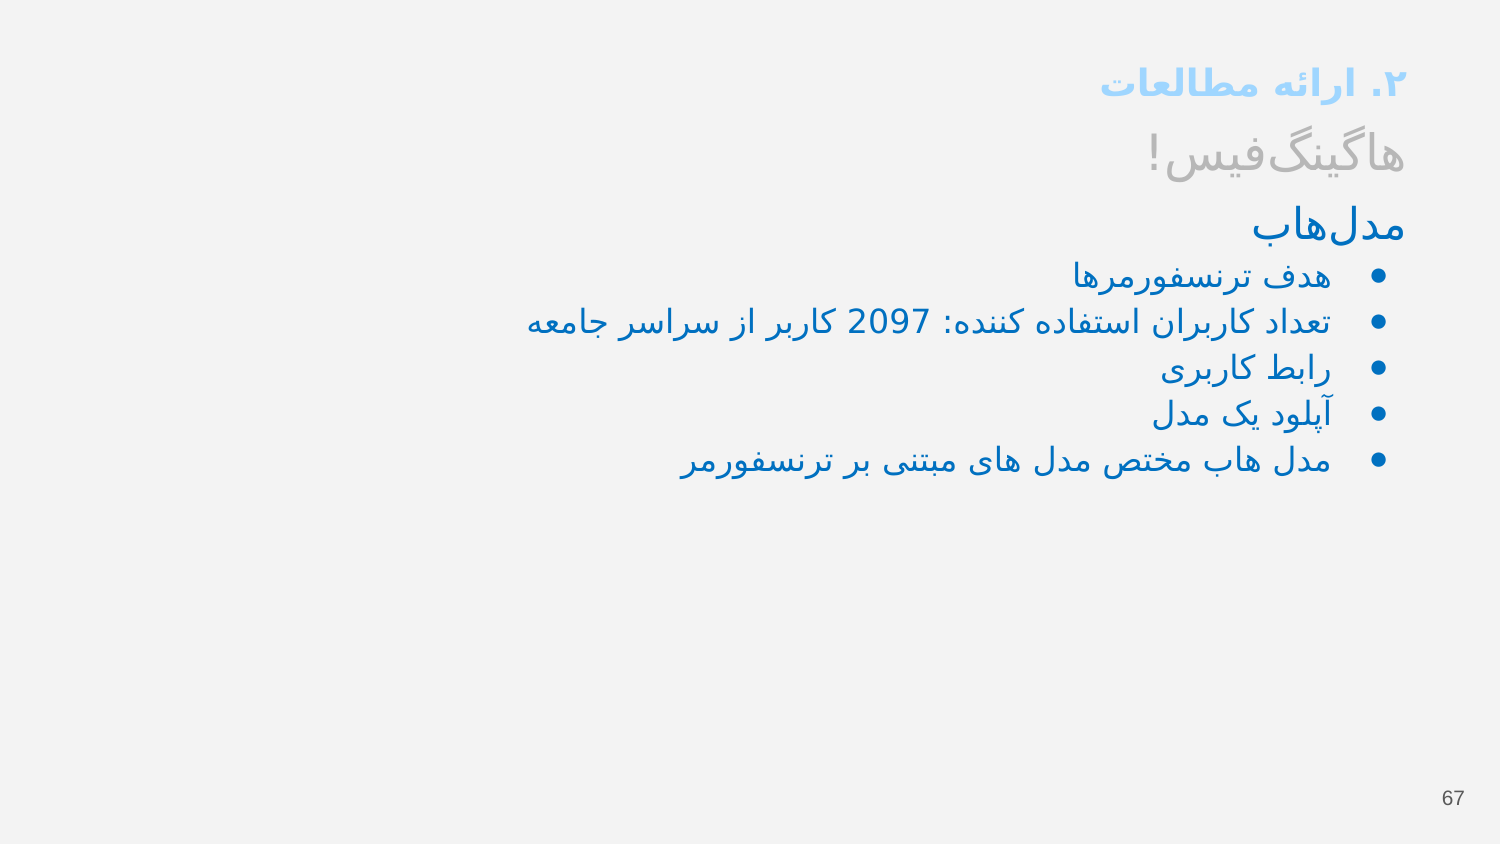

۲. ارائه مطالعات
هاگینگ‌فیس!
مدل‌هاب
هدف ترنسفورمرها
تعداد کاربران استفاده کننده: 2097 کاربر از سراسر جامعه
رابط کاربری
آپلود یک مدل
مدل هاب مختص مدل‌ های مبتنی بر ترنسفورمر

67